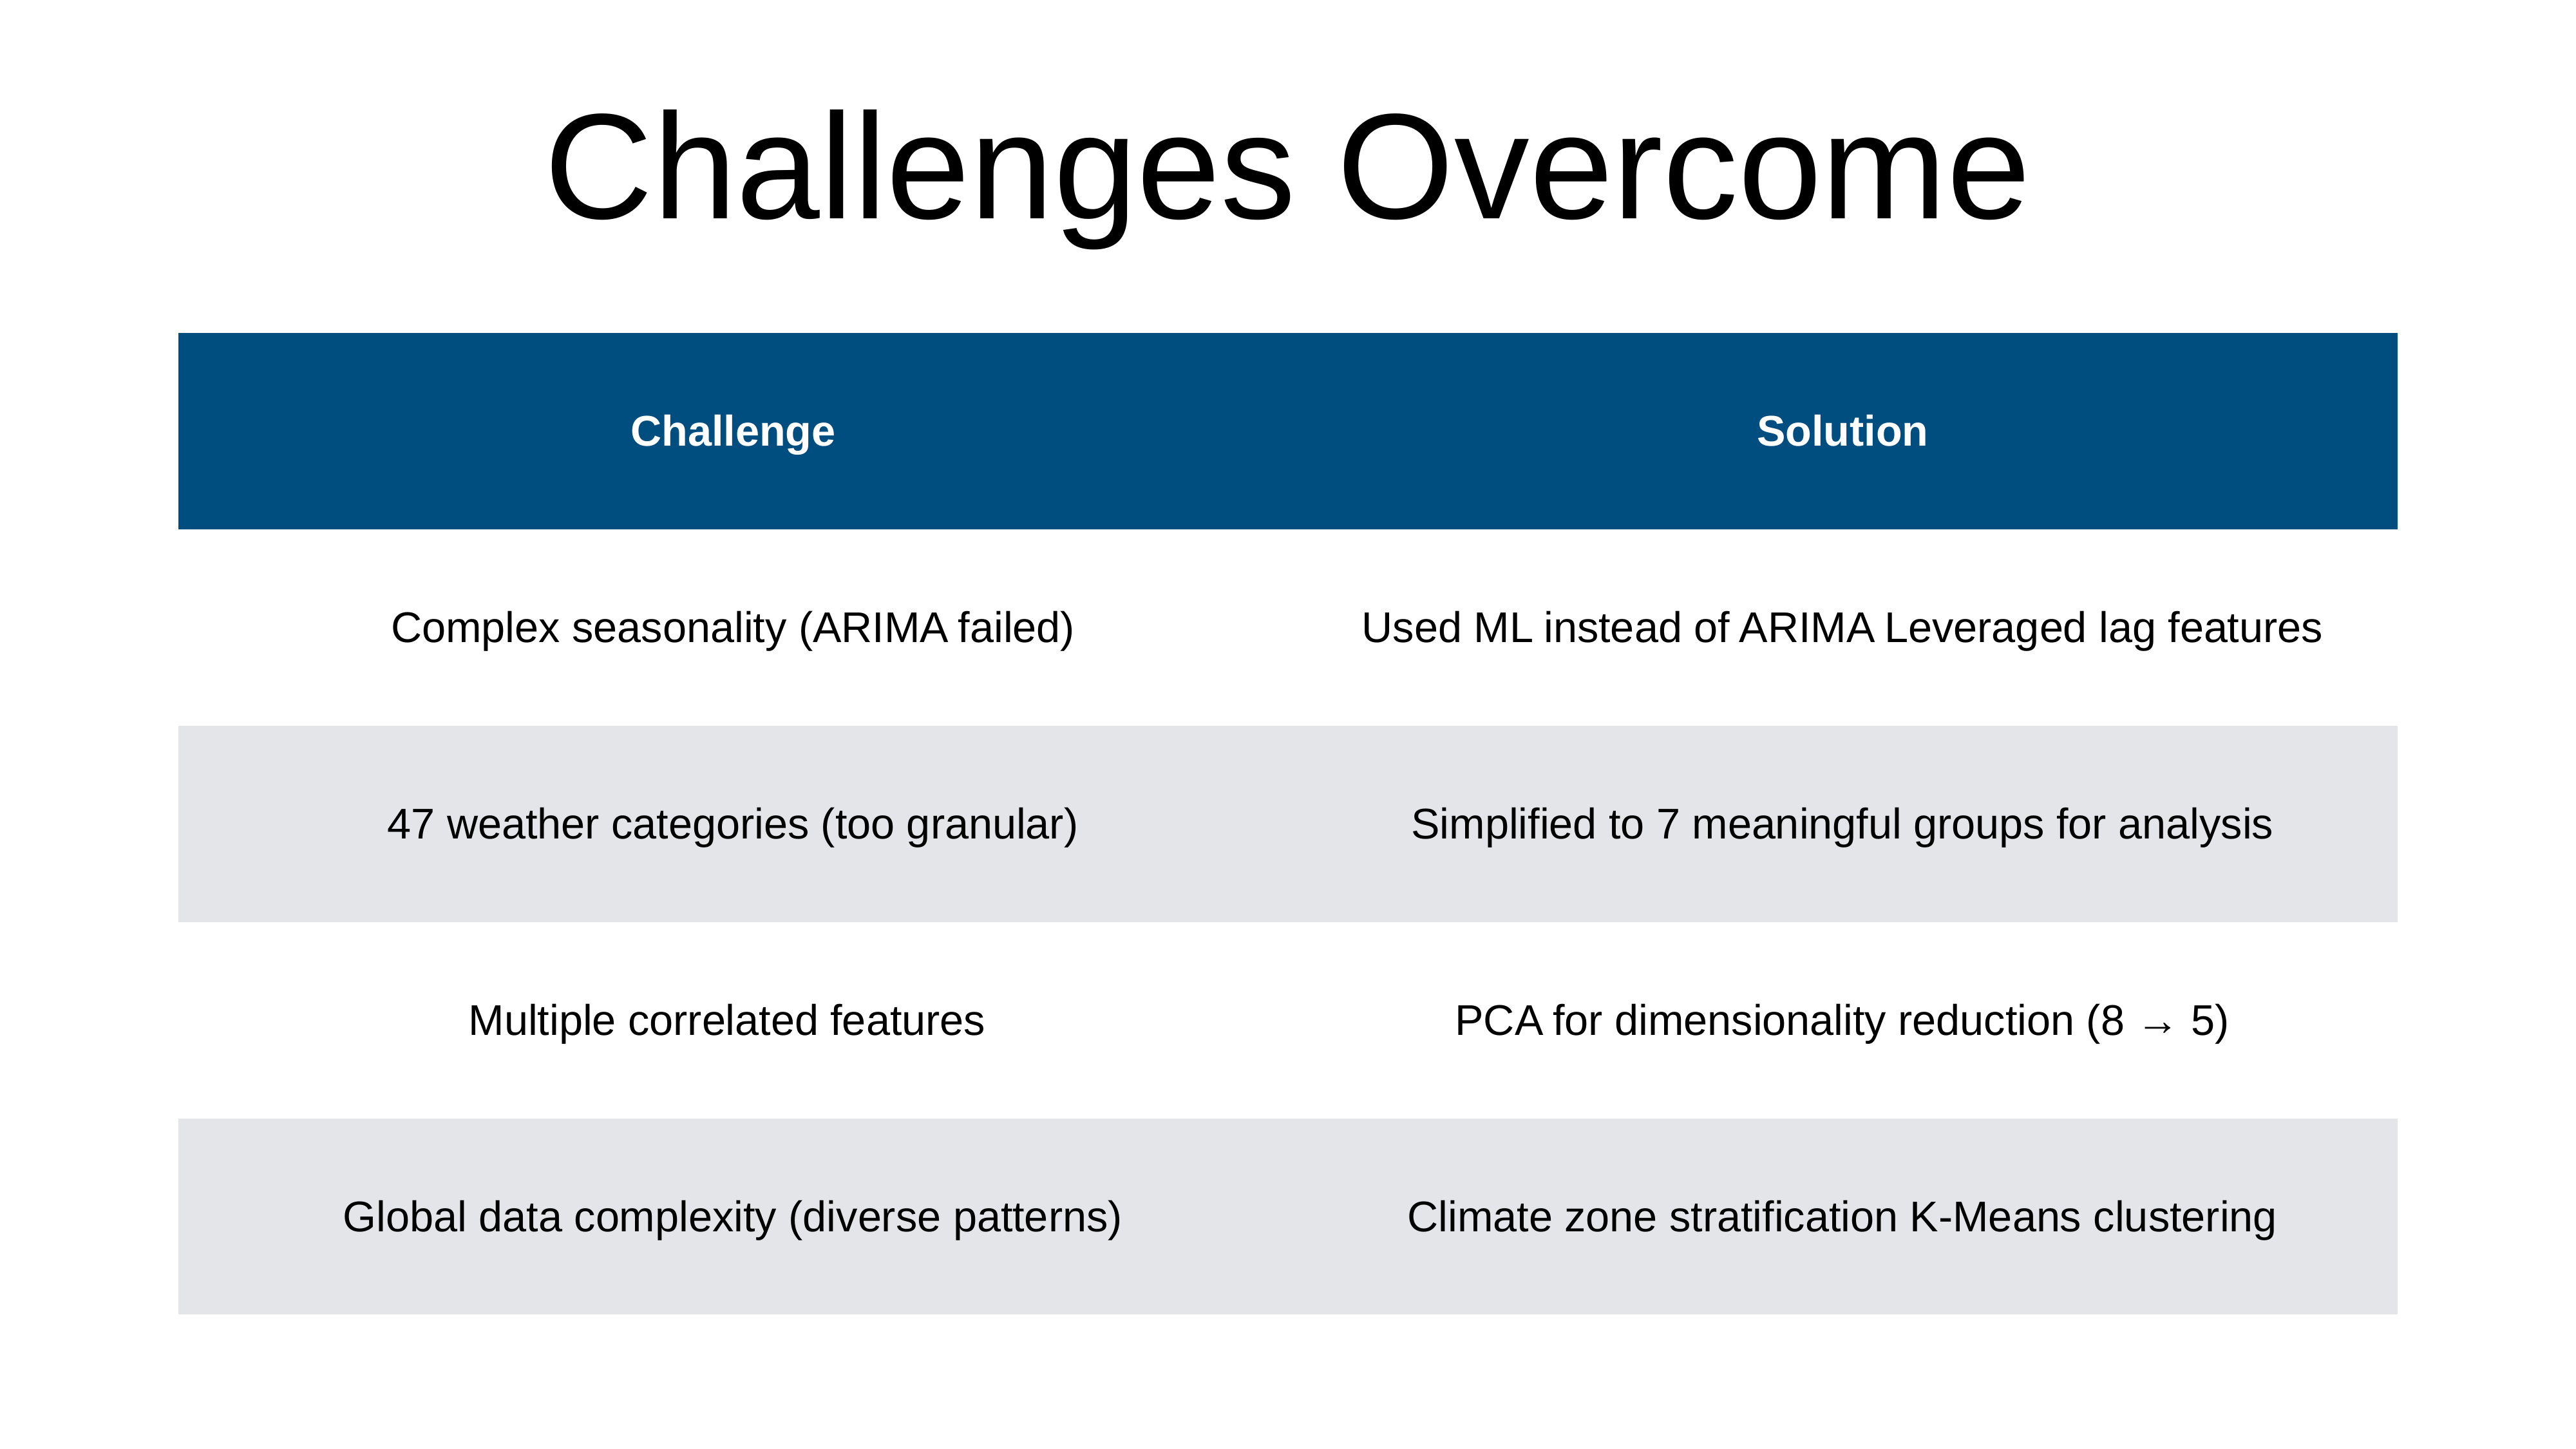

# Challenges Overcome
| Challenge | Solution |
| --- | --- |
| Complex seasonality (ARIMA failed) | Used ML instead of ARIMA Leveraged lag features |
| 47 weather categories (too granular) | Simplified to 7 meaningful groups for analysis |
| Multiple correlated features | PCA for dimensionality reduction (8 → 5) |
| Global data complexity (diverse patterns) | Climate zone stratification K-Means clustering |